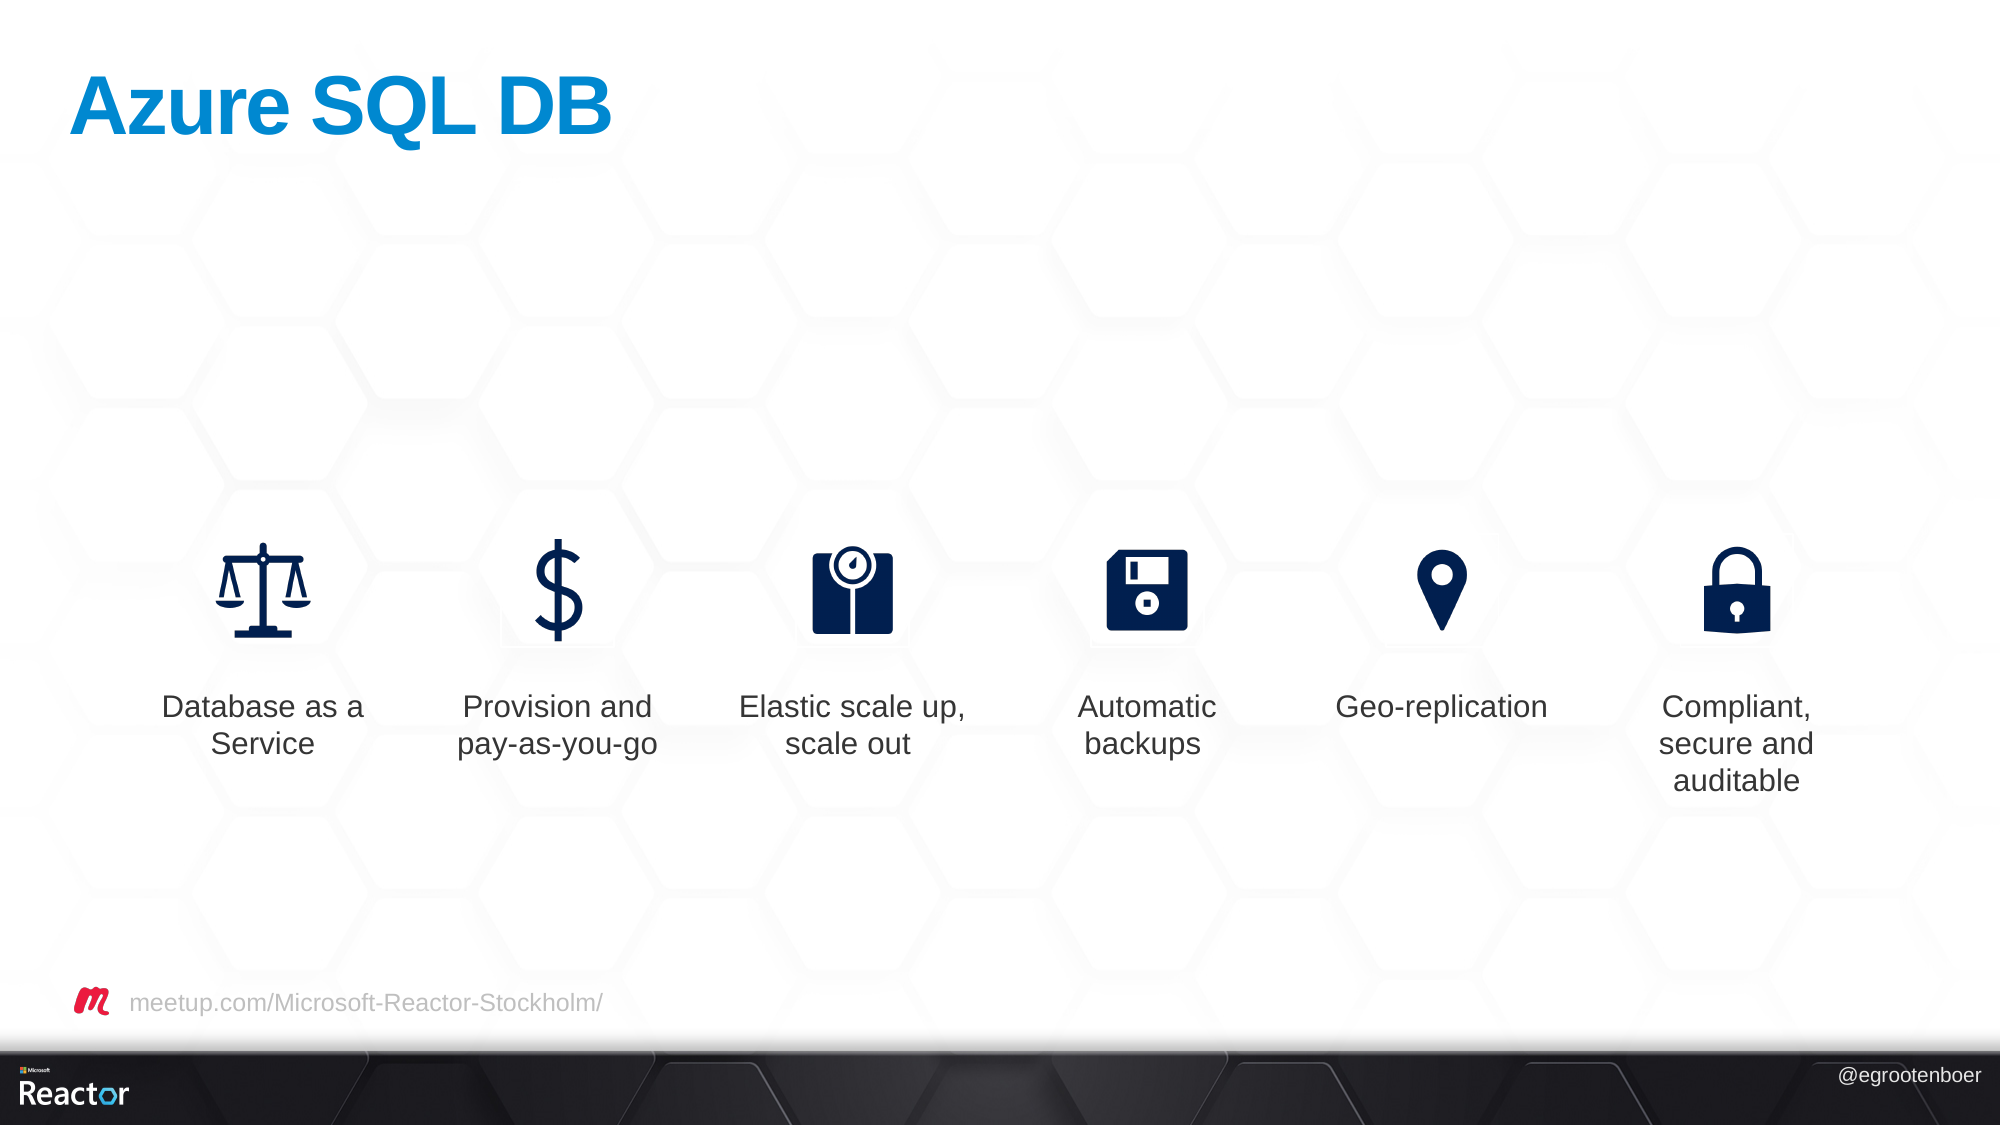

# Azure SQL DB
Database as a Service
Provision and pay-as-you-go
Elastic scale up, scale out
Automatic backups
Geo-replication
Compliant, secure and auditable